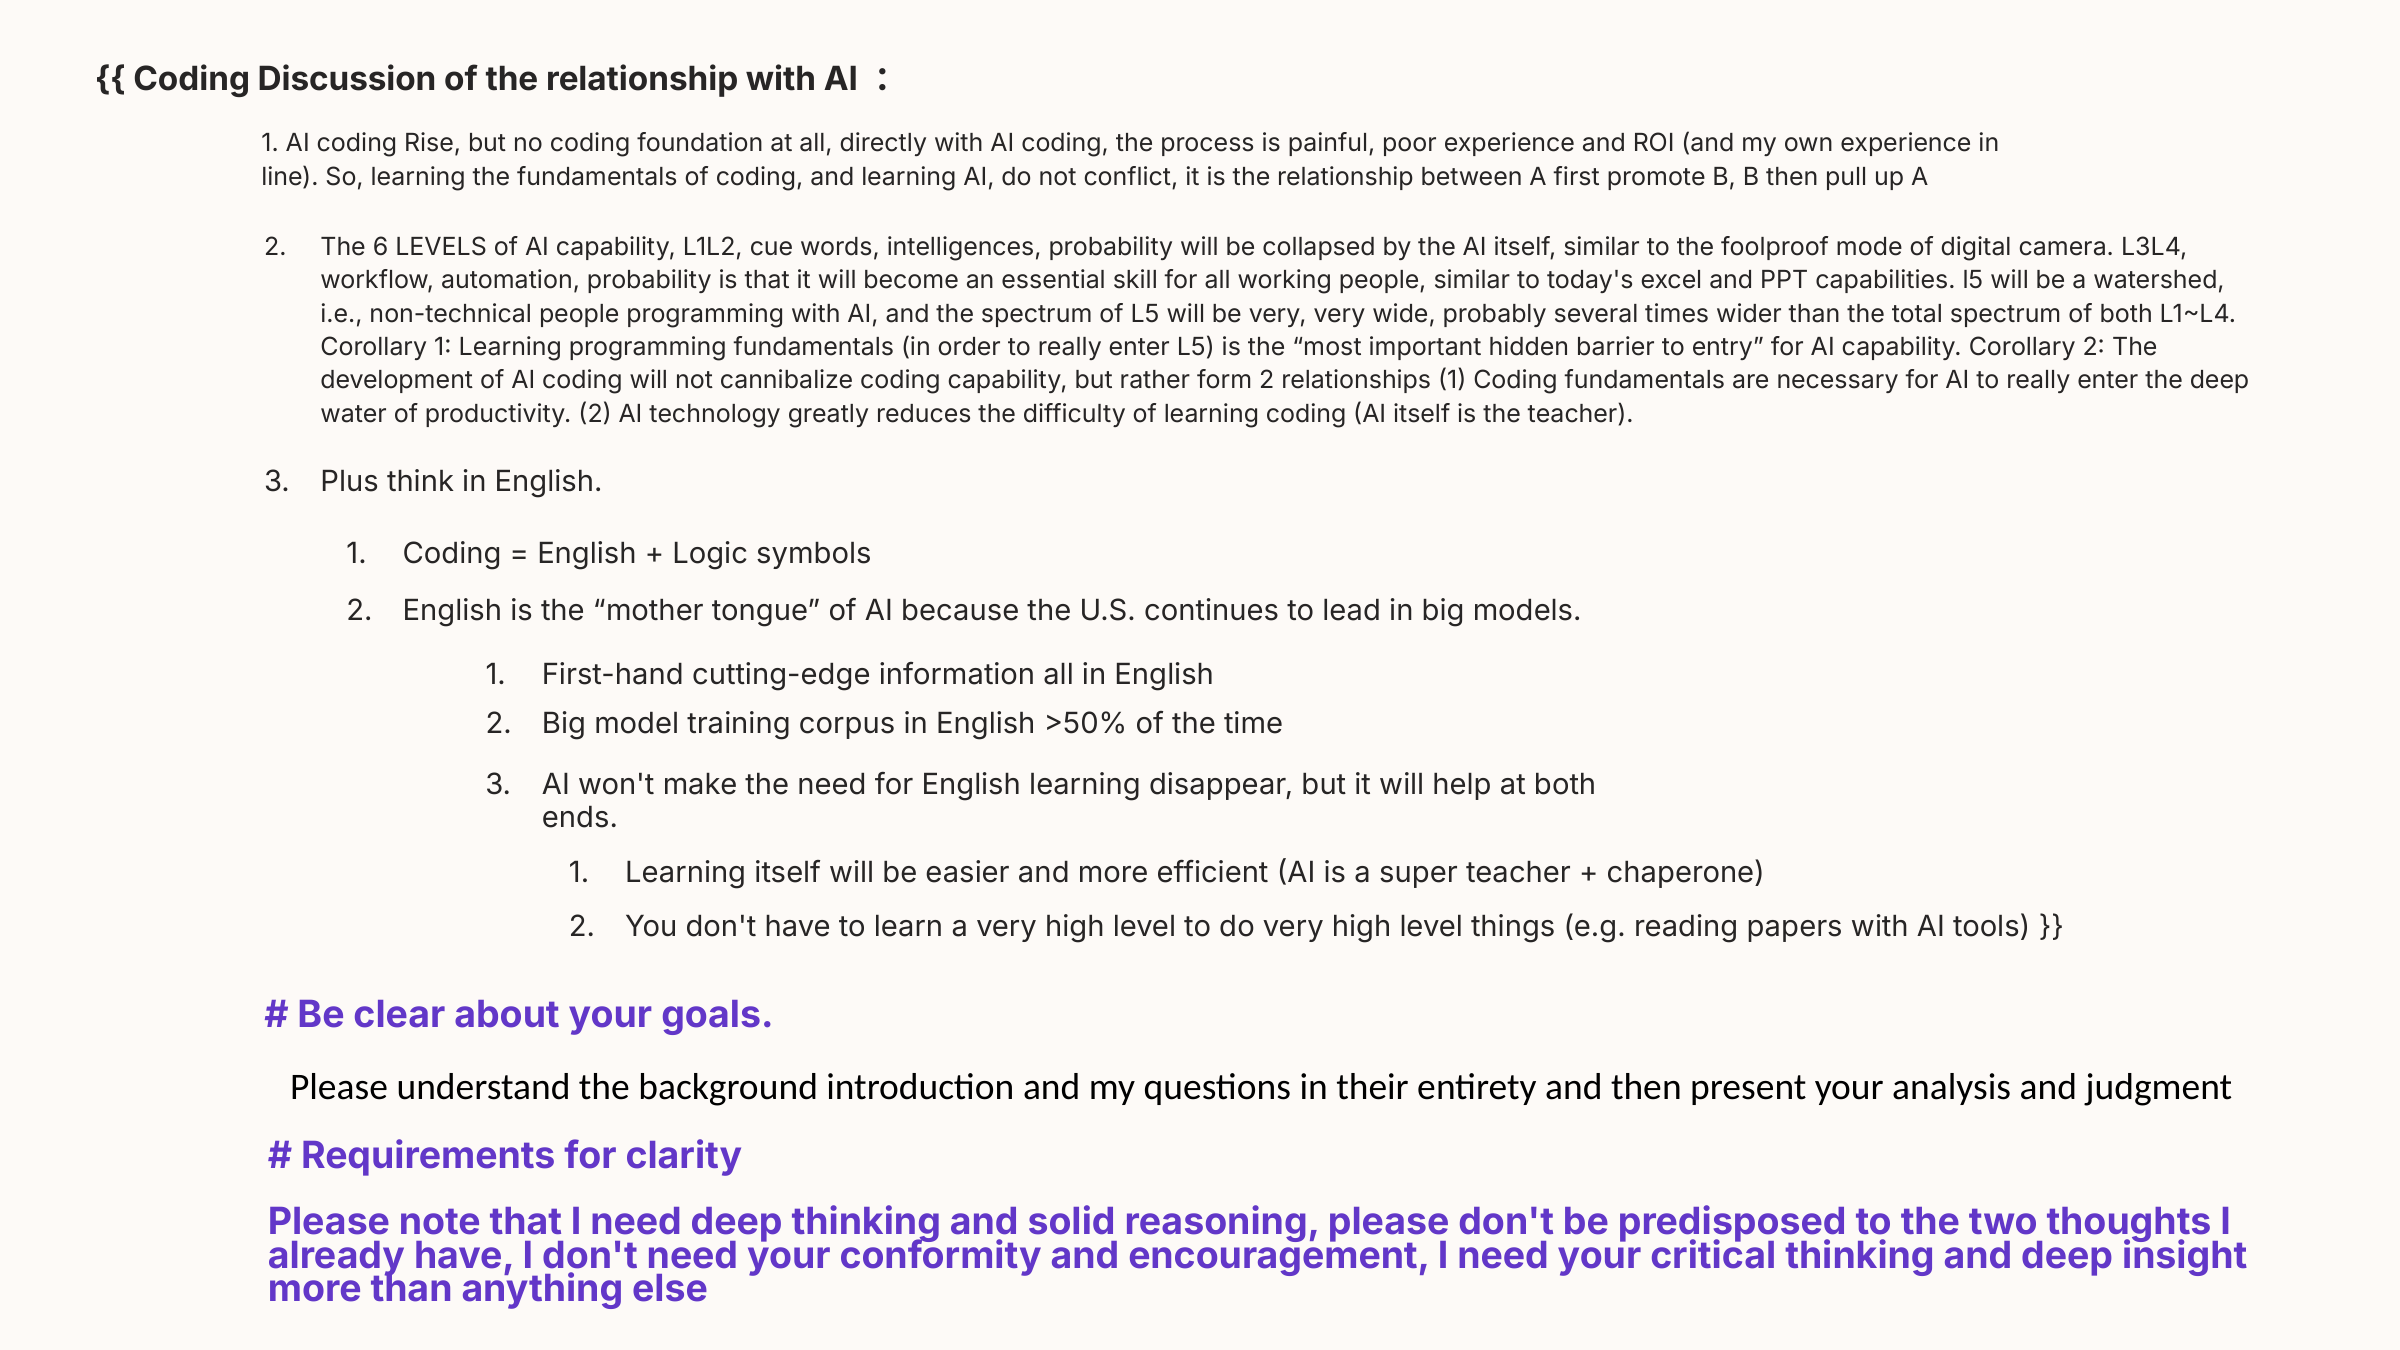

{{ Coding Discussion of the relationship with AI ：
1. AI coding Rise, but no coding foundation at all, directly with AI coding, the process is painful, poor experience and ROI (and my own experience in line). So, learning the fundamentals of coding, and learning AI, do not conflict, it is the relationship between A first promote B, B then pull up A
The 6 LEVELS of AI capability, L1L2, cue words, intelligences, probability will be collapsed by the AI itself, similar to the foolproof mode of digital camera. L3L4, workflow, automation, probability is that it will become an essential skill for all working people, similar to today's excel and PPT capabilities. l5 will be a watershed, i.e., non-technical people programming with AI, and the spectrum of L5 will be very, very wide, probably several times wider than the total spectrum of both L1~L4. Corollary 1: Learning programming fundamentals (in order to really enter L5) is the “most important hidden barrier to entry” for AI capability. Corollary 2: The development of AI coding will not cannibalize coding capability, but rather form 2 relationships (1) Coding fundamentals are necessary for AI to really enter the deep water of productivity. (2) AI technology greatly reduces the difficulty of learning coding (AI itself is the teacher).
Plus think in English.
Coding = English + Logic symbols
English is the “mother tongue” of AI because the U.S. continues to lead in big models.
First-hand cutting-edge information all in English
Big model training corpus in English >50% of the time
AI won't make the need for English learning disappear, but it will help at both ends.
Learning itself will be easier and more efficient (AI is a super teacher + chaperone)
You don't have to learn a very high level to do very high level things (e.g. reading papers with AI tools) }}
# Be clear about your goals.
Please understand the background introduction and my questions in their entirety and then present your analysis and judgment
# Requirements for clarity

Please note that I need deep thinking and solid reasoning, please don't be predisposed to the two thoughts I already have, I don't need your conformity and encouragement, I need your critical thinking and deep insight more than anything else